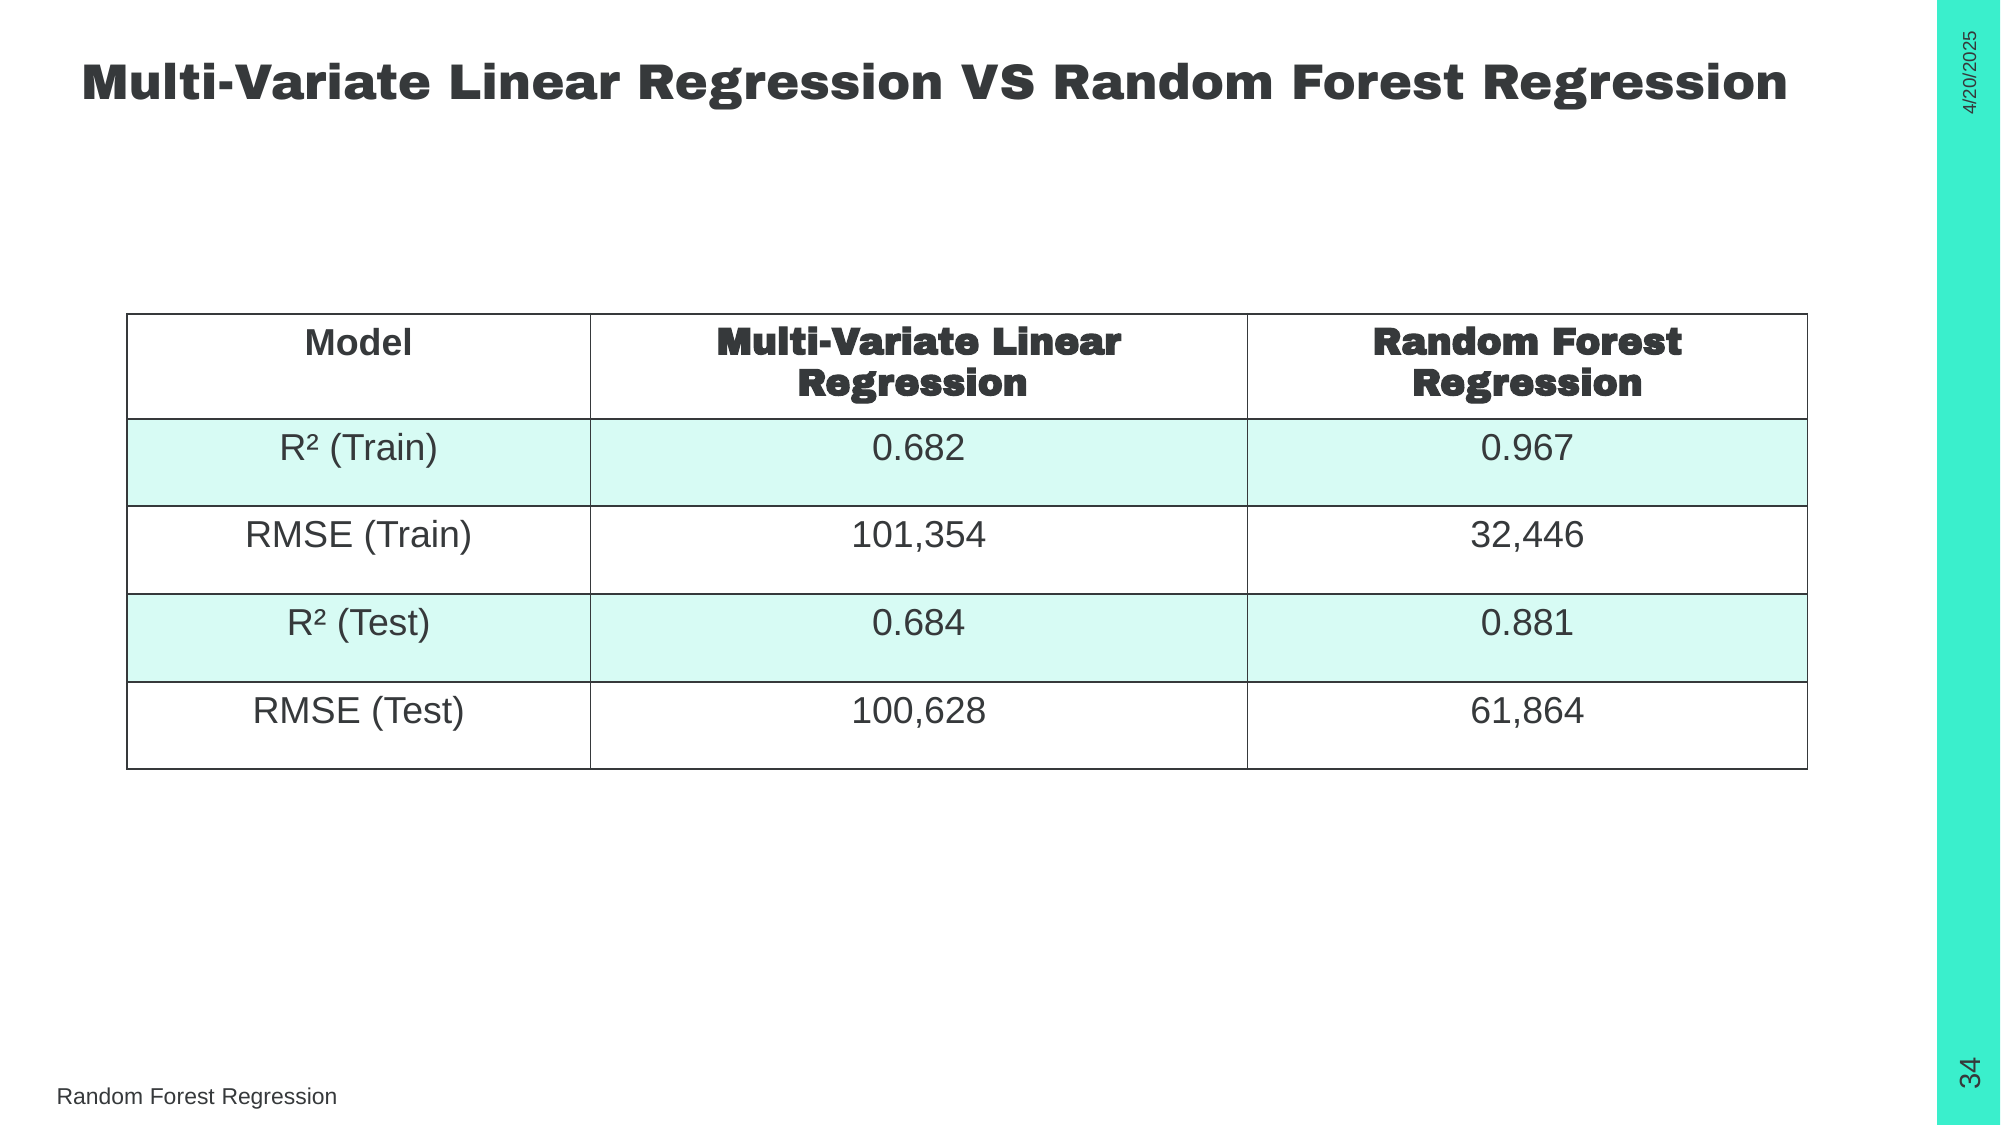

4/20/2025
Multi-Variate Linear Regression VS Random Forest Regression
| Model | Multi-Variate Linear Regression | Random Forest Regression |
| --- | --- | --- |
| R² (Train) | 0.682 | 0.967 |
| RMSE (Train) | 101,354 | 32,446 |
| R² (Test) | 0.684 | 0.881 |
| RMSE (Test) | 100,628 | 61,864 |
34
Random Forest Regression